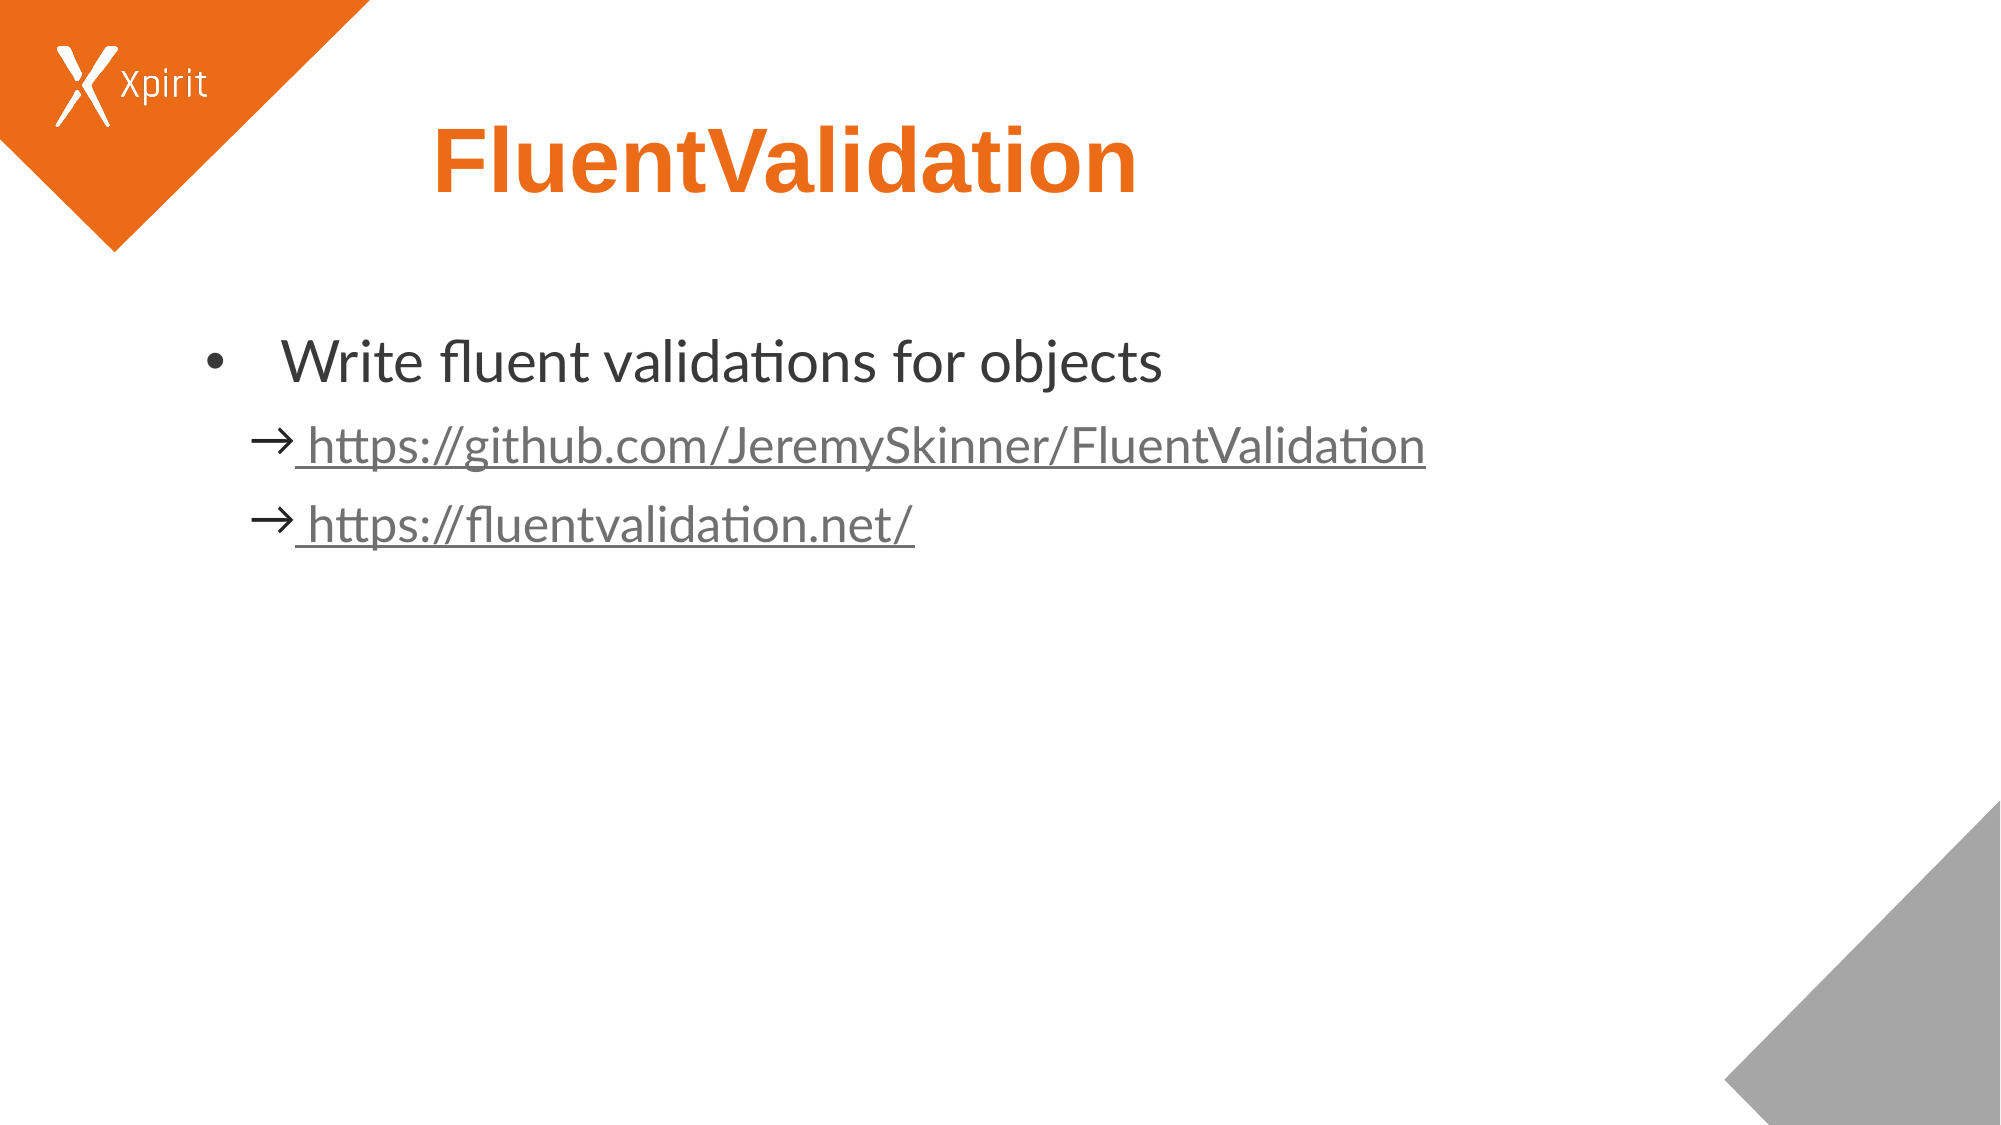

# FluentValidation
Write fluent validations for objects
 https://github.com/JeremySkinner/FluentValidation
 https://fluentvalidation.net/

8